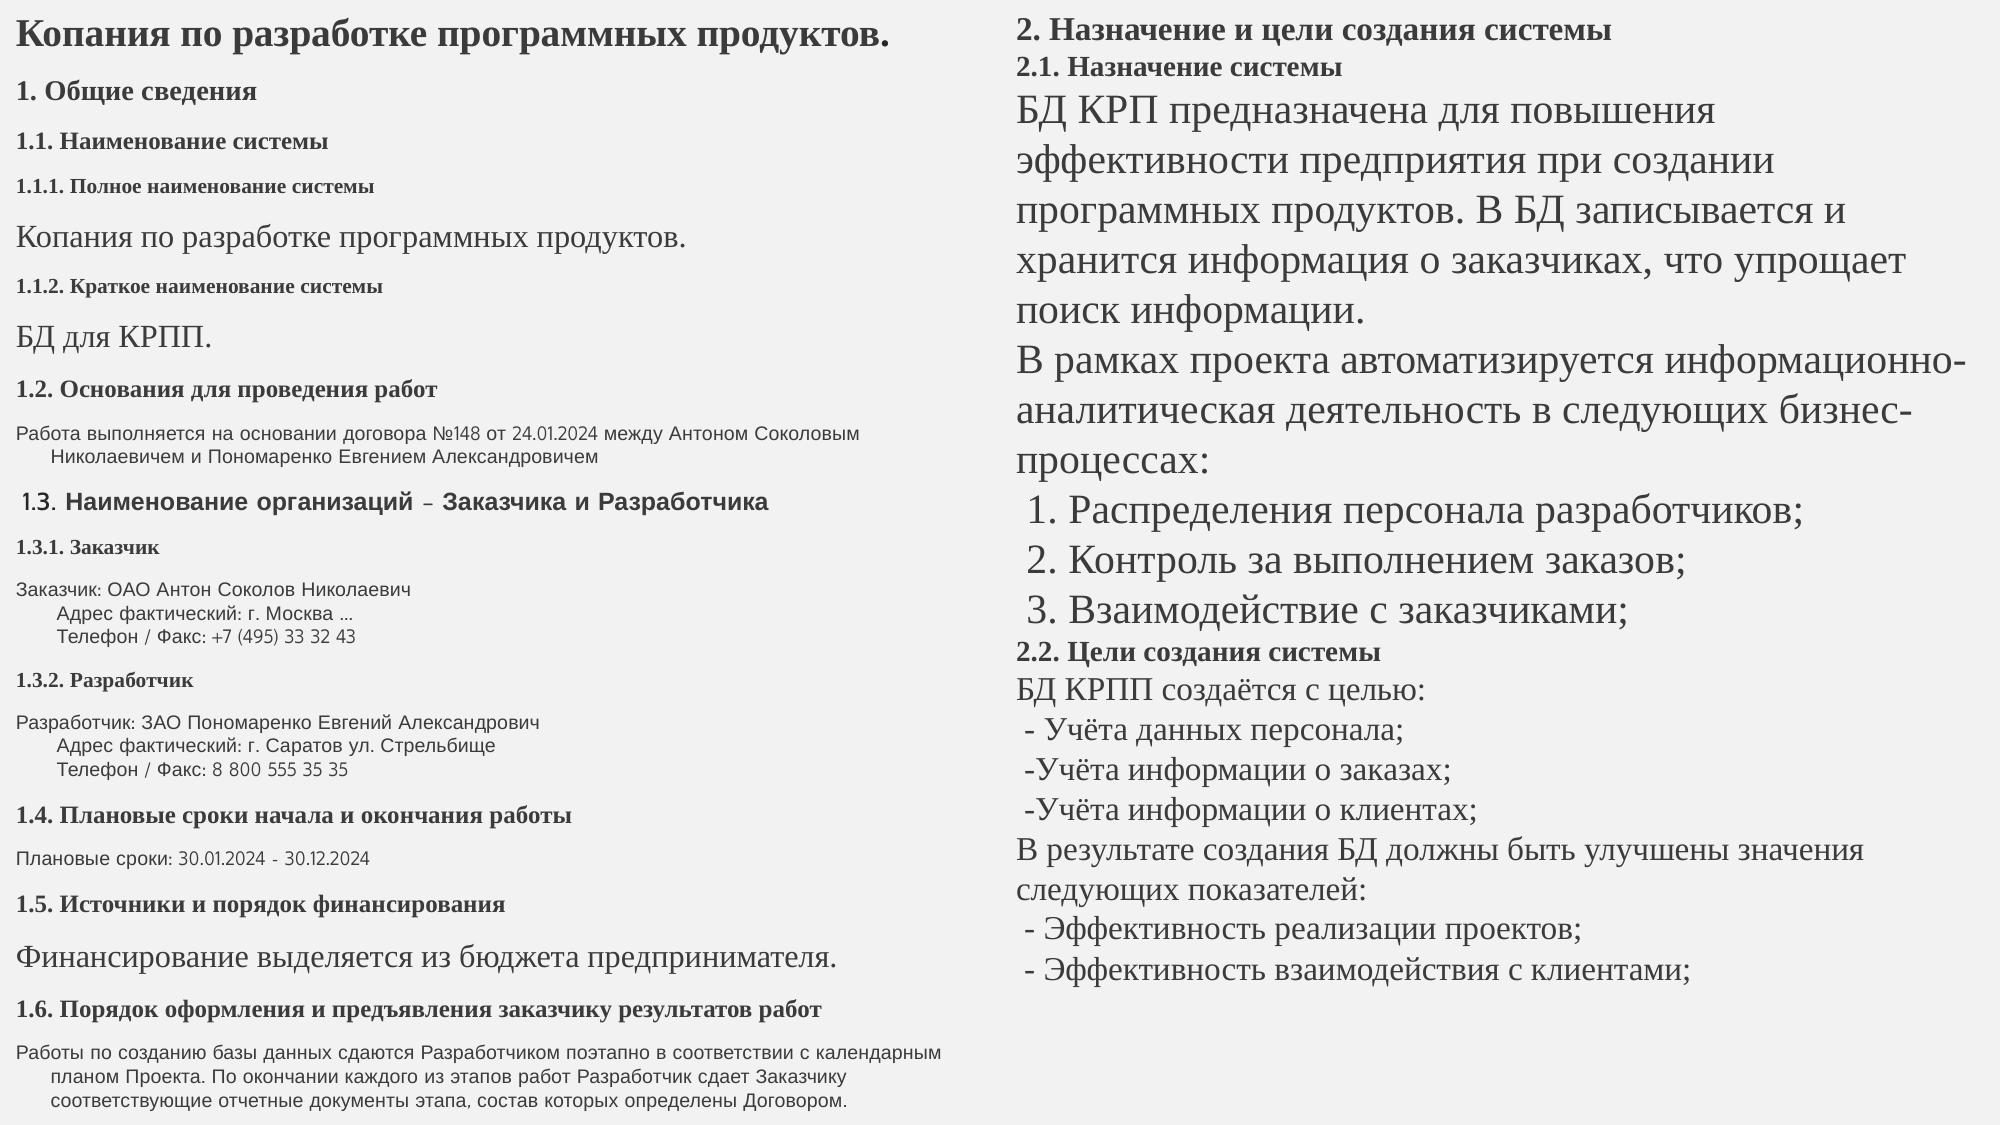

Копания по разработке программных продуктов.
1. Общие сведения
1.1. Наименование системы
1.1.1. Полное наименование системы
Копания по разработке программных продуктов.
1.1.2. Краткое наименование системы
БД для КРПП.
1.2. Основания для проведения работ
Работа выполняется на основании договора №148 от 24.01.2024 между Антоном Соколовым Николаевичем и Пономаренко Евгением Александровичем
 1.3. Наименование организаций – Заказчика и Разработчика
1.3.1. Заказчик
Заказчик: ОАО Антон Соколов Николаевич
 Адрес фактический: г. Москва ...
 Телефон / Факс: +7 (495) 33 32 43
1.3.2. Разработчик
Разработчик: ЗАО Пономаренко Евгений Александрович
 Адрес фактический: г. Саратов ул. Стрельбище
 Телефон / Факс: 8 800 555 35 35
1.4. Плановые сроки начала и окончания работы
Плановые сроки: 30.01.2024 - 30.12.2024
1.5. Источники и порядок финансирования
Финансирование выделяется из бюджета предпринимателя.
1.6. Порядок оформления и предъявления заказчику результатов работ
Работы по созданию базы данных сдаются Разработчиком поэтапно в соответствии с календарным планом Проекта. По окончании каждого из этапов работ Разработчик сдает Заказчику соответствующие отчетные документы этапа, состав которых определены Договором.

2. Назначение и цели создания системы
2.1. Назначение системы
БД КРП предназначена для повышения эффективности предприятия при создании программных продуктов. В БД записывается и хранится информация о заказчиках, что упрощает поиск информации.
В рамках проекта автоматизируется информационно-аналитическая деятельность в следующих бизнес-процессах:
 1. Распределения персонала разработчиков;
 2. Контроль за выполнением заказов;
 3. Взаимодействие с заказчиками;
2.2. Цели создания системы
БД КРПП создаётся с целью:
 - Учёта данных персонала;
 -Учёта информации о заказах;
 -Учёта информации о клиентах;
В результате создания БД должны быть улучшены значения следующих показателей:
 - Эффективность реализации проектов;
 - Эффективность взаимодействия с клиентами;